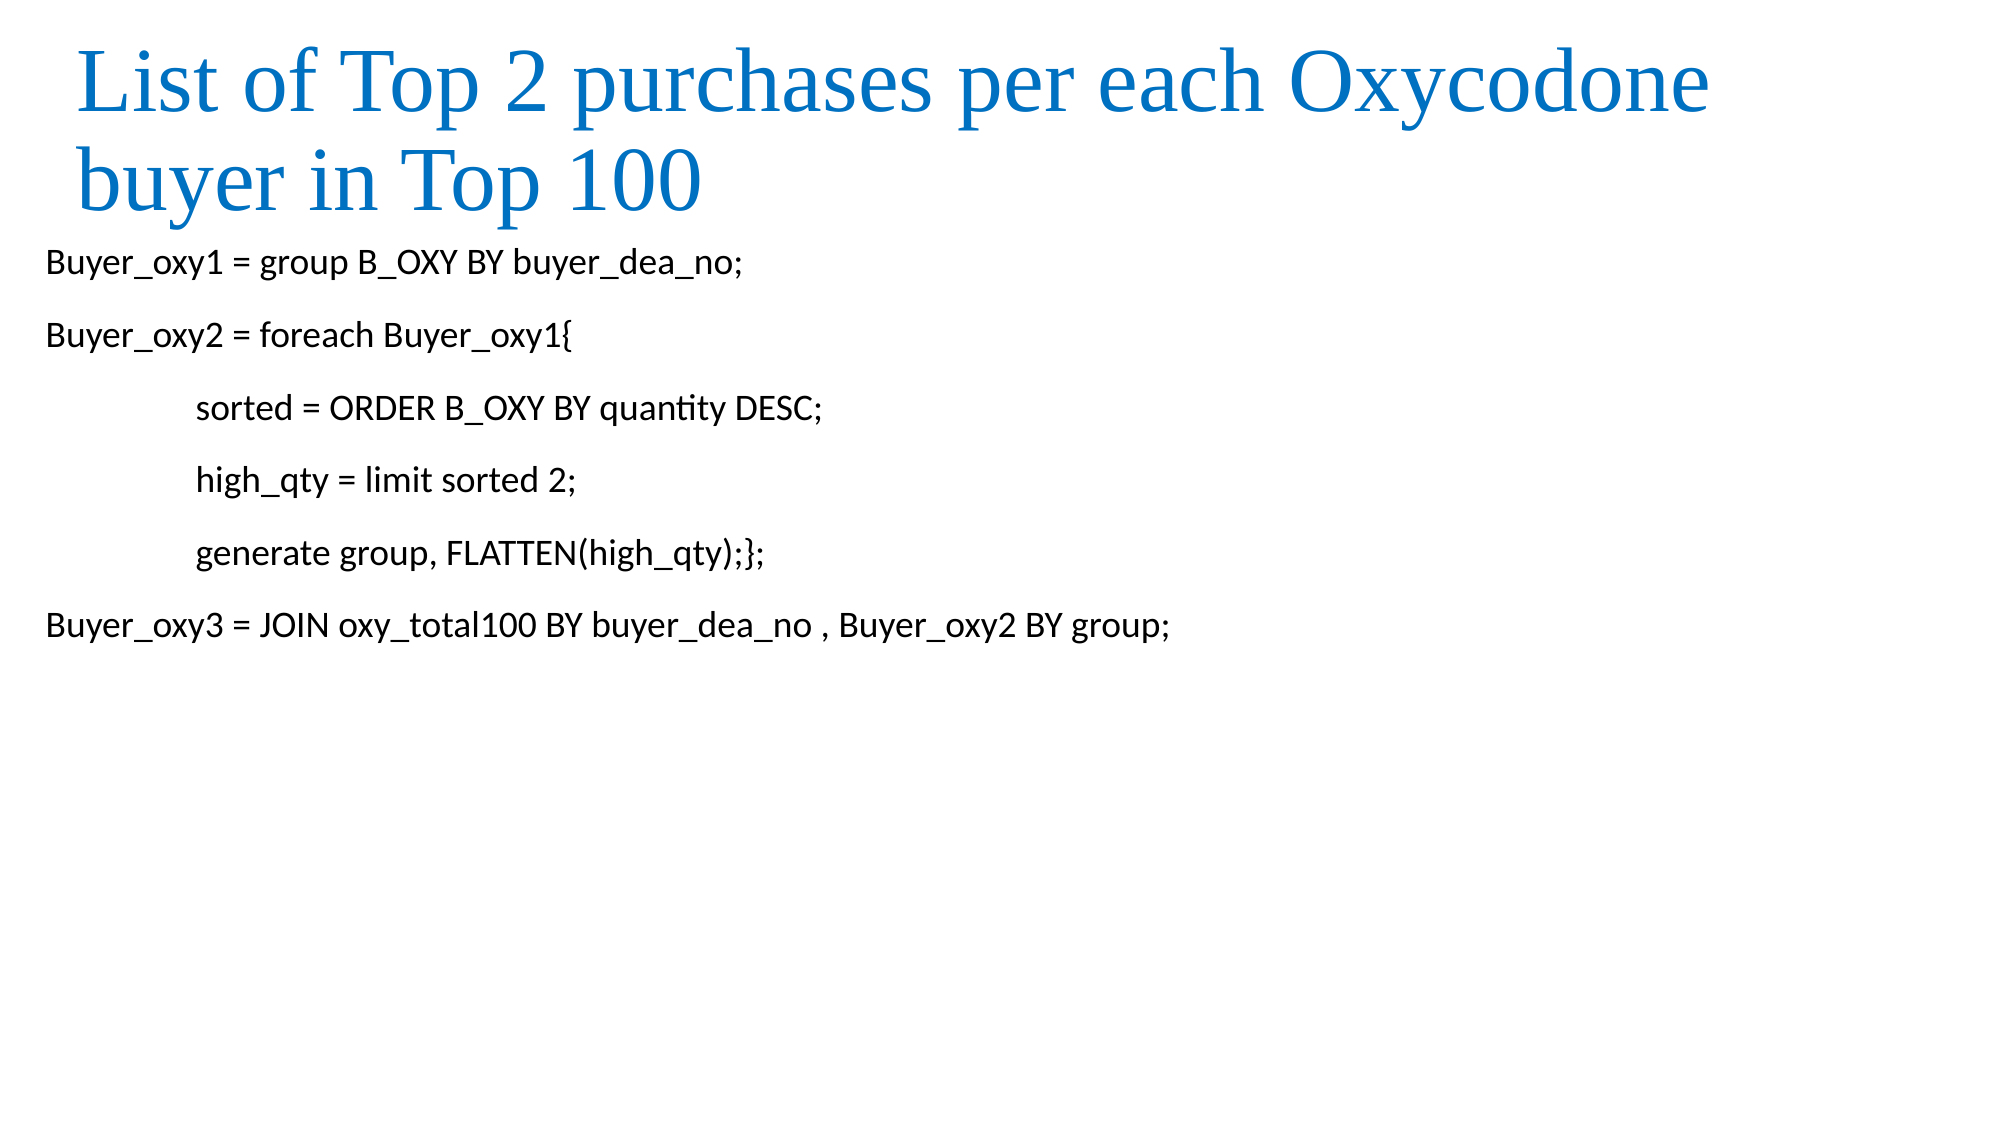

# List of Top 2 purchases per each Oxycodone buyer in Top 100
Buyer_oxy1 = group B_OXY BY buyer_dea_no;
Buyer_oxy2 = foreach Buyer_oxy1{
	sorted = ORDER B_OXY BY quantity DESC;
	high_qty = limit sorted 2;
	generate group, FLATTEN(high_qty);};
Buyer_oxy3 = JOIN oxy_total100 BY buyer_dea_no , Buyer_oxy2 BY group;